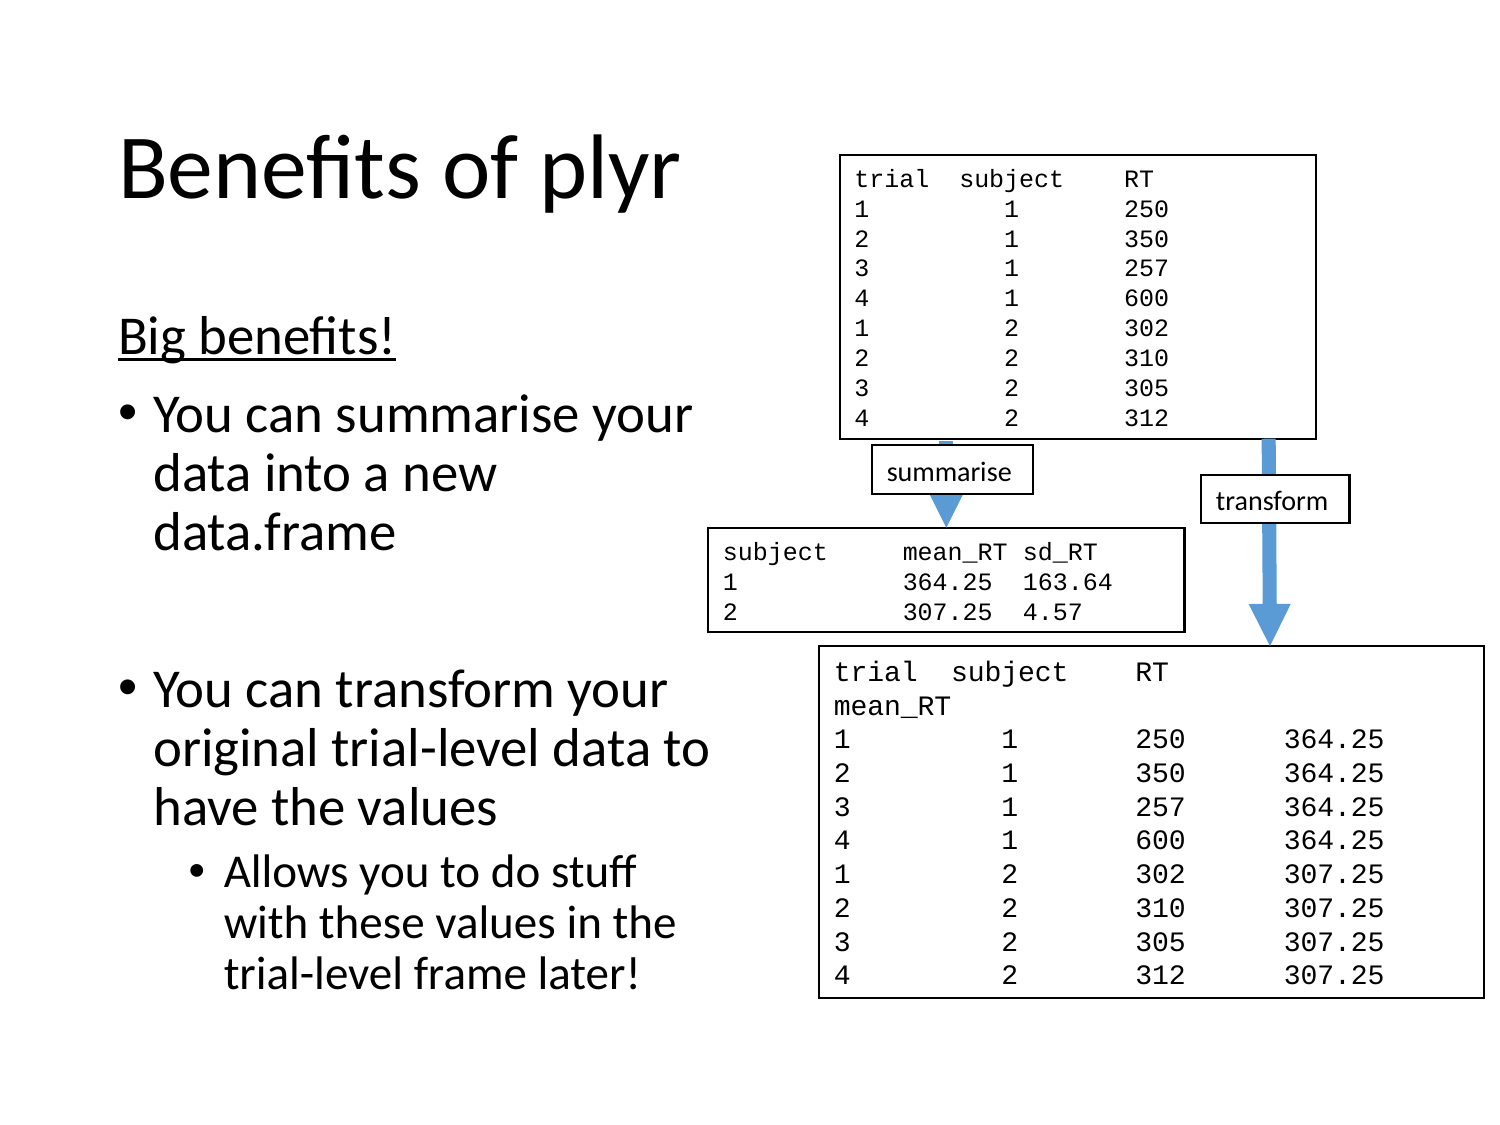

# Benefits of plyr
trial  subject    RT
1         1       250
2         1       350
3         1       257
4         1       600
1         2       302
2         2       310
3         2       305
4         2       312
Big benefits!
You can summarise your data into a new data.frame

You can transform your original trial-level data to have the values
Allows you to do stuff with these values in the trial-level frame later!

summarise
transform
subject     mean_RT	sd_RT
1           364.25	163.64
2           307.25	4.57
trial  subject    RT		mean_RT
1         1       250	364.25
2         1       350	364.25
3         1       257	364.25
4         1       600	364.25
1         2       302	307.25
2         2       310	307.25
3         2       305	307.25
4         2       312	307.25